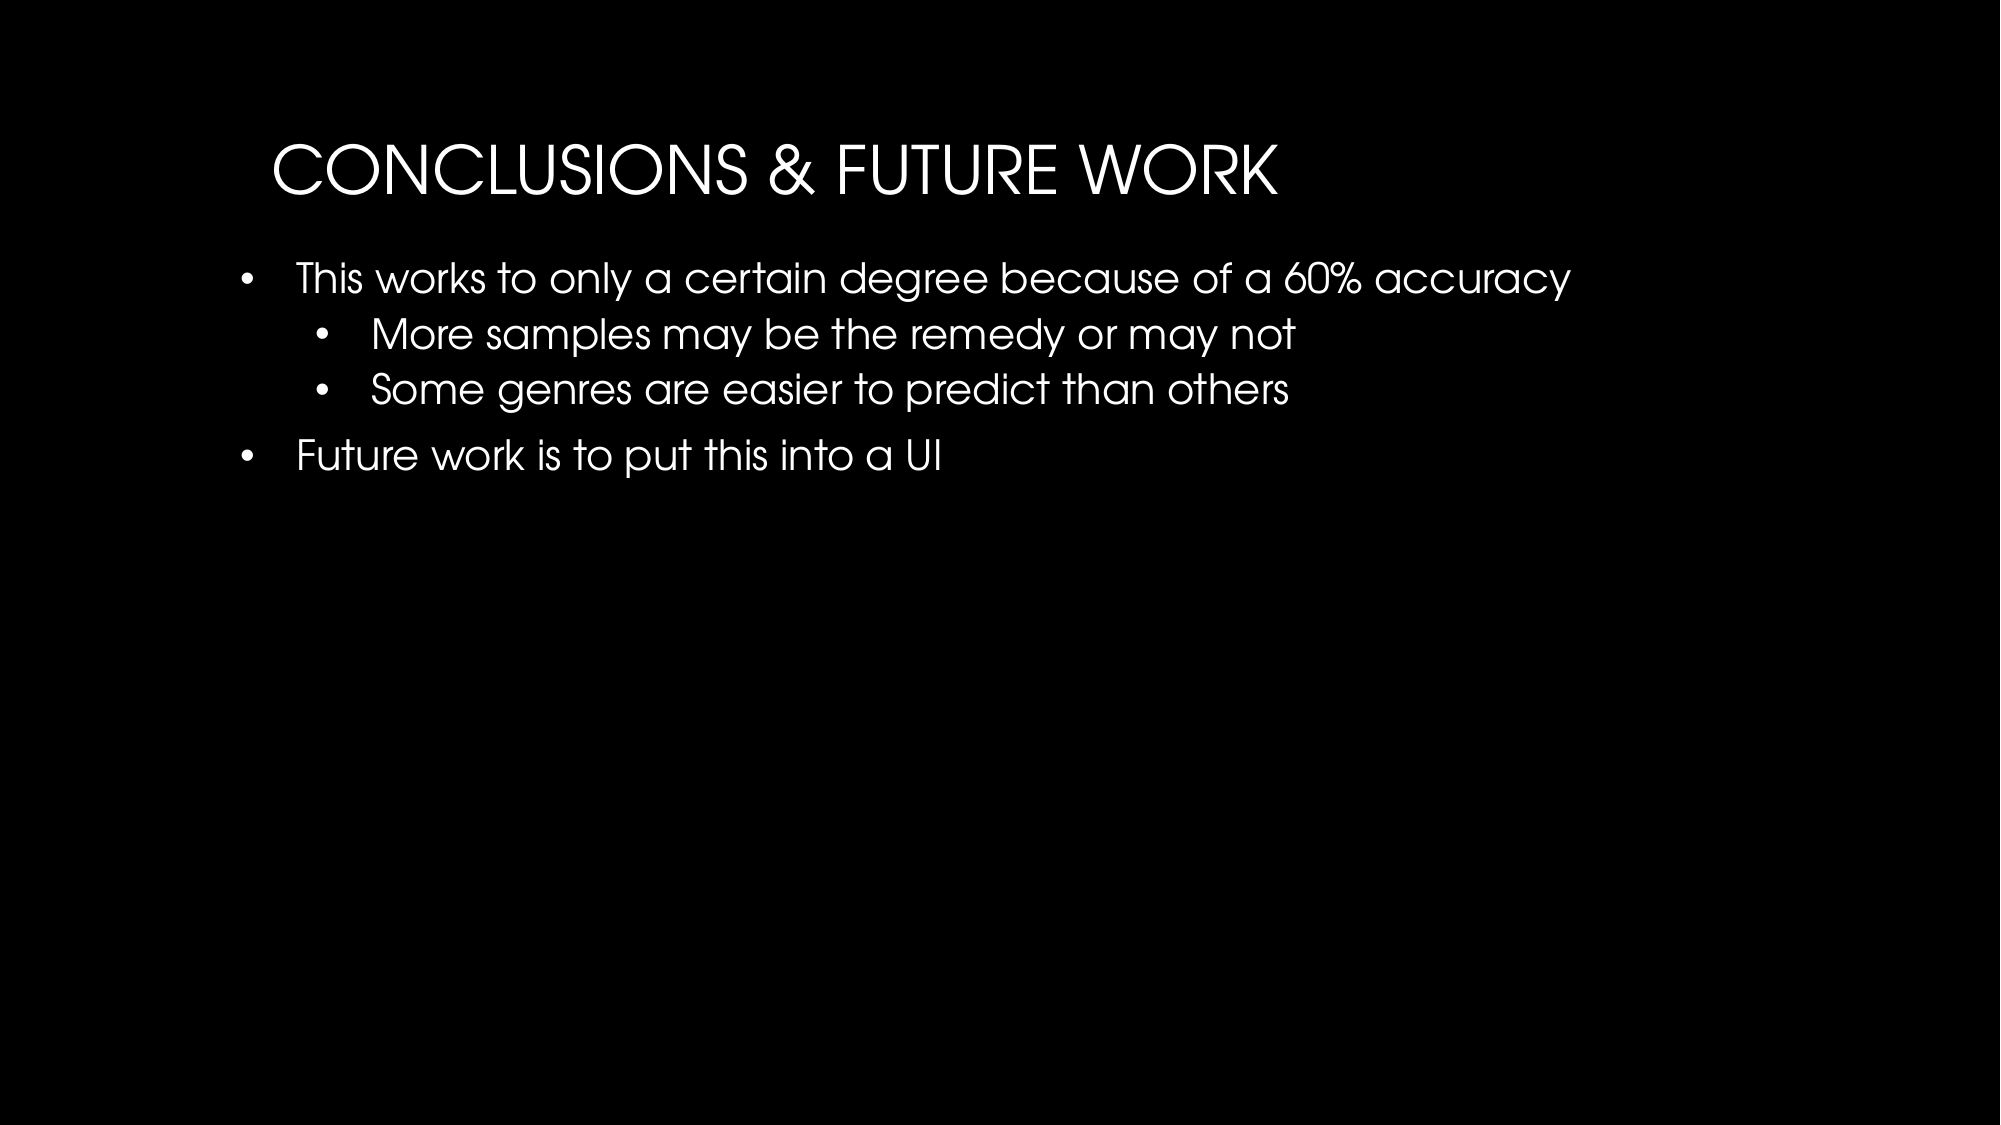

# Conclusions & future work
This works to only a certain degree because of a 60% accuracy
More samples may be the remedy or may not
Some genres are easier to predict than others
Future work is to put this into a UI